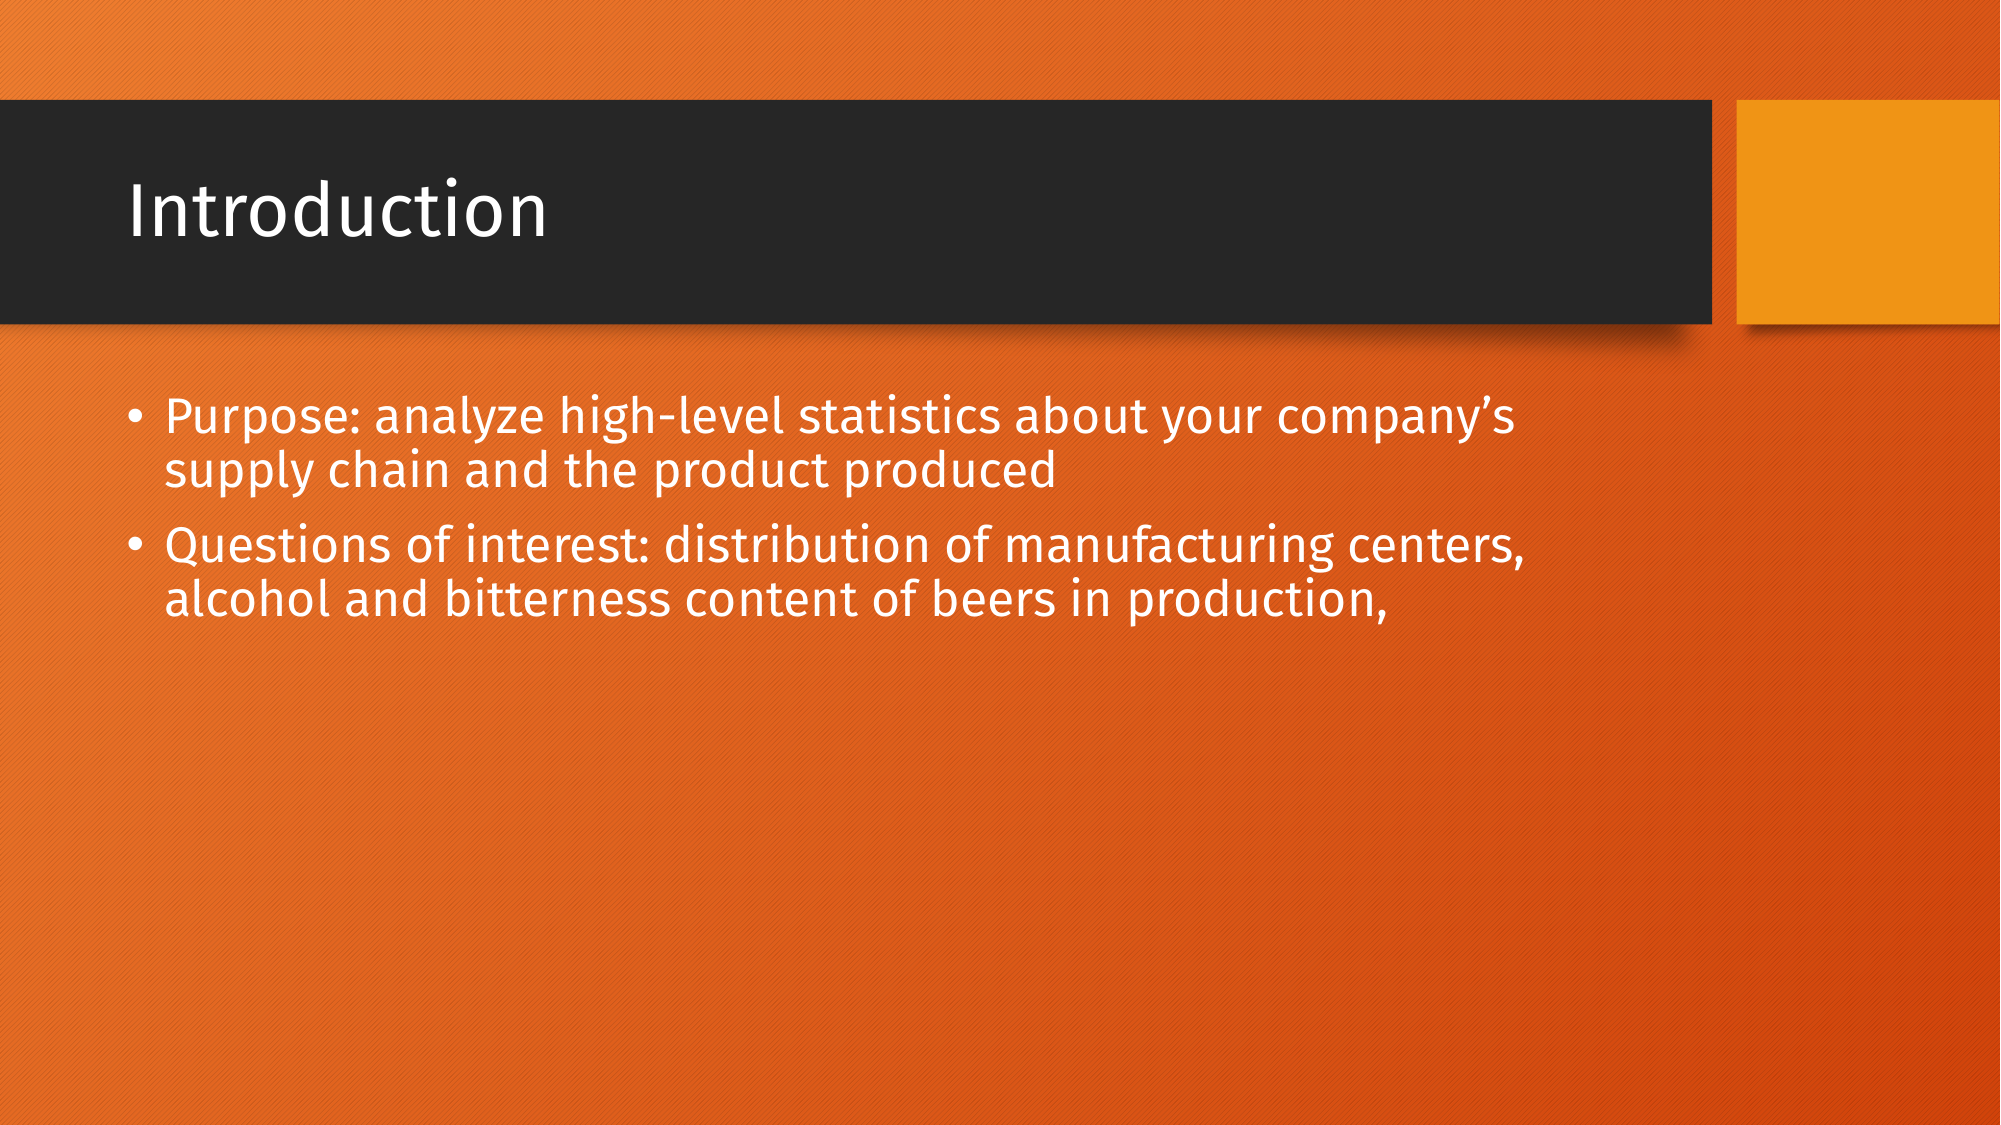

# Introduction
Purpose: analyze high-level statistics about your company’s supply chain and the product produced
Questions of interest: distribution of manufacturing centers, alcohol and bitterness content of beers in production,